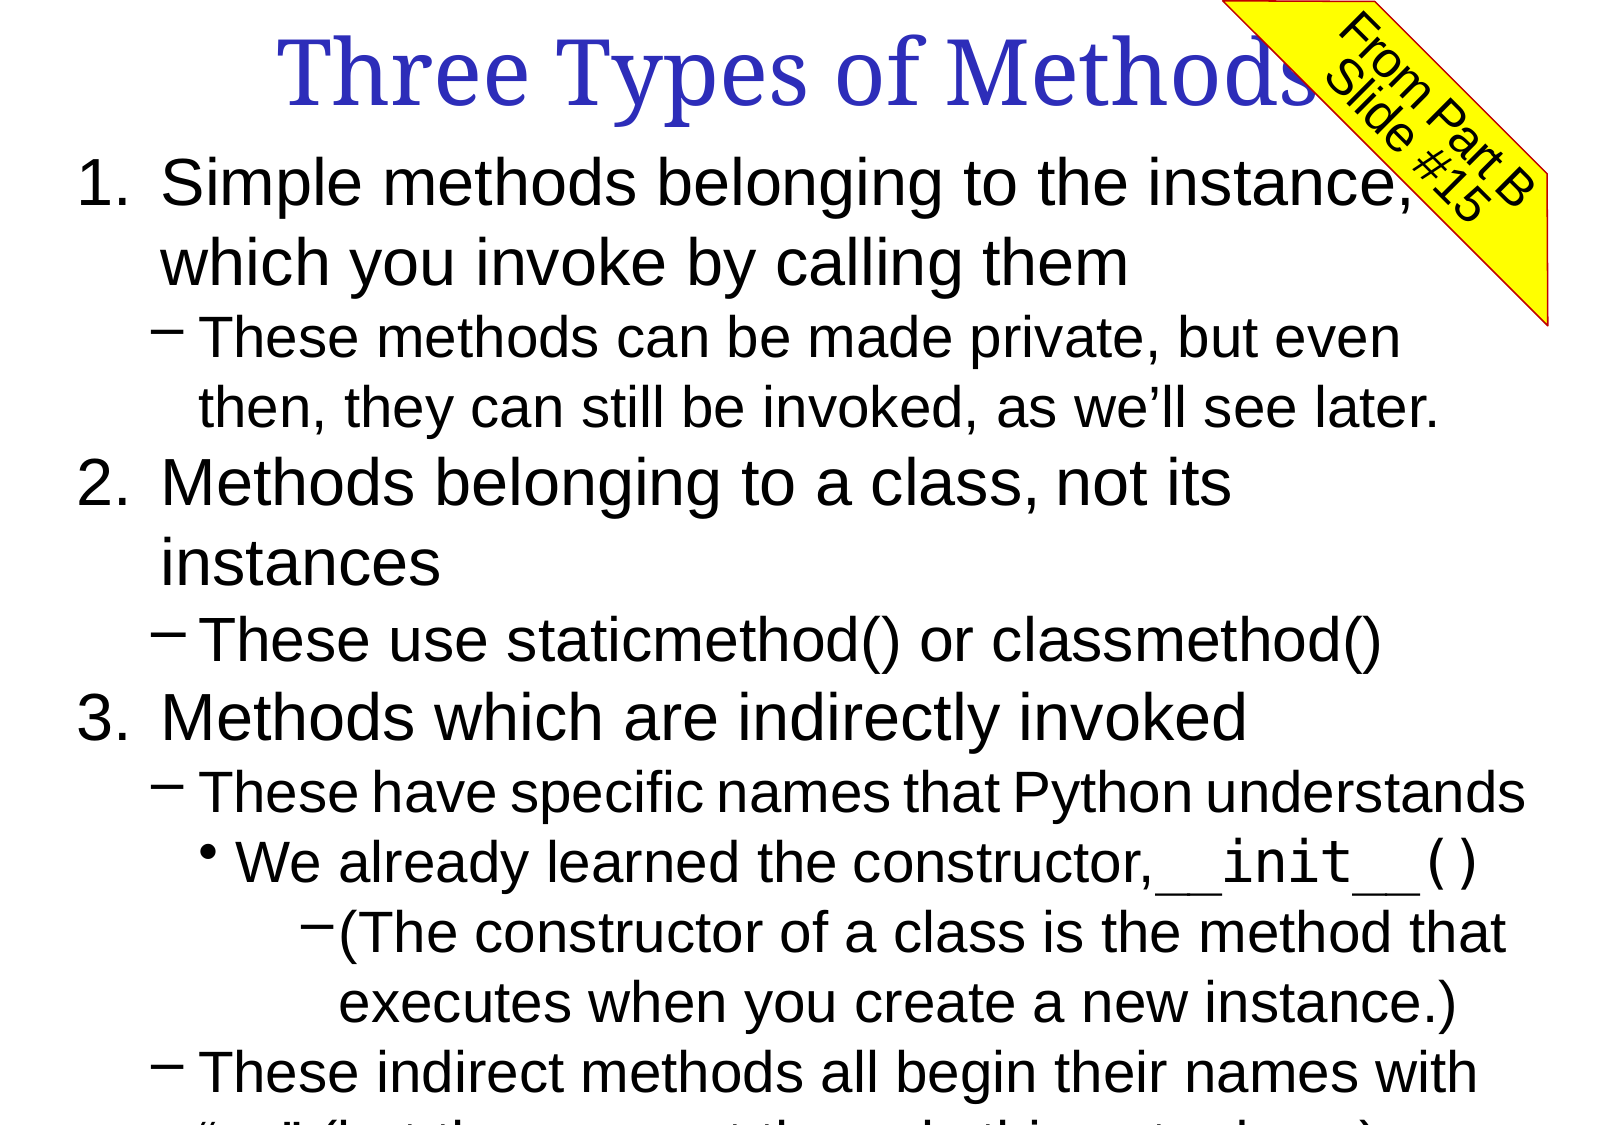

# Three Types of Methods
From Part B
Slide #15
Simple methods belonging to the instance, which you invoke by calling them
These methods can be made private, but even then, they can still be invoked, as we’ll see later.
Methods belonging to a class, not its instances
These use staticmethod() or classmethod()
Methods which are indirectly invoked
These have specific names that Python understands
We already learned the constructor,__init__()
(The constructor of a class is the method that executes when you create a new instance.)
These indirect methods all begin their names with “__” (but they are not the only things to do so).